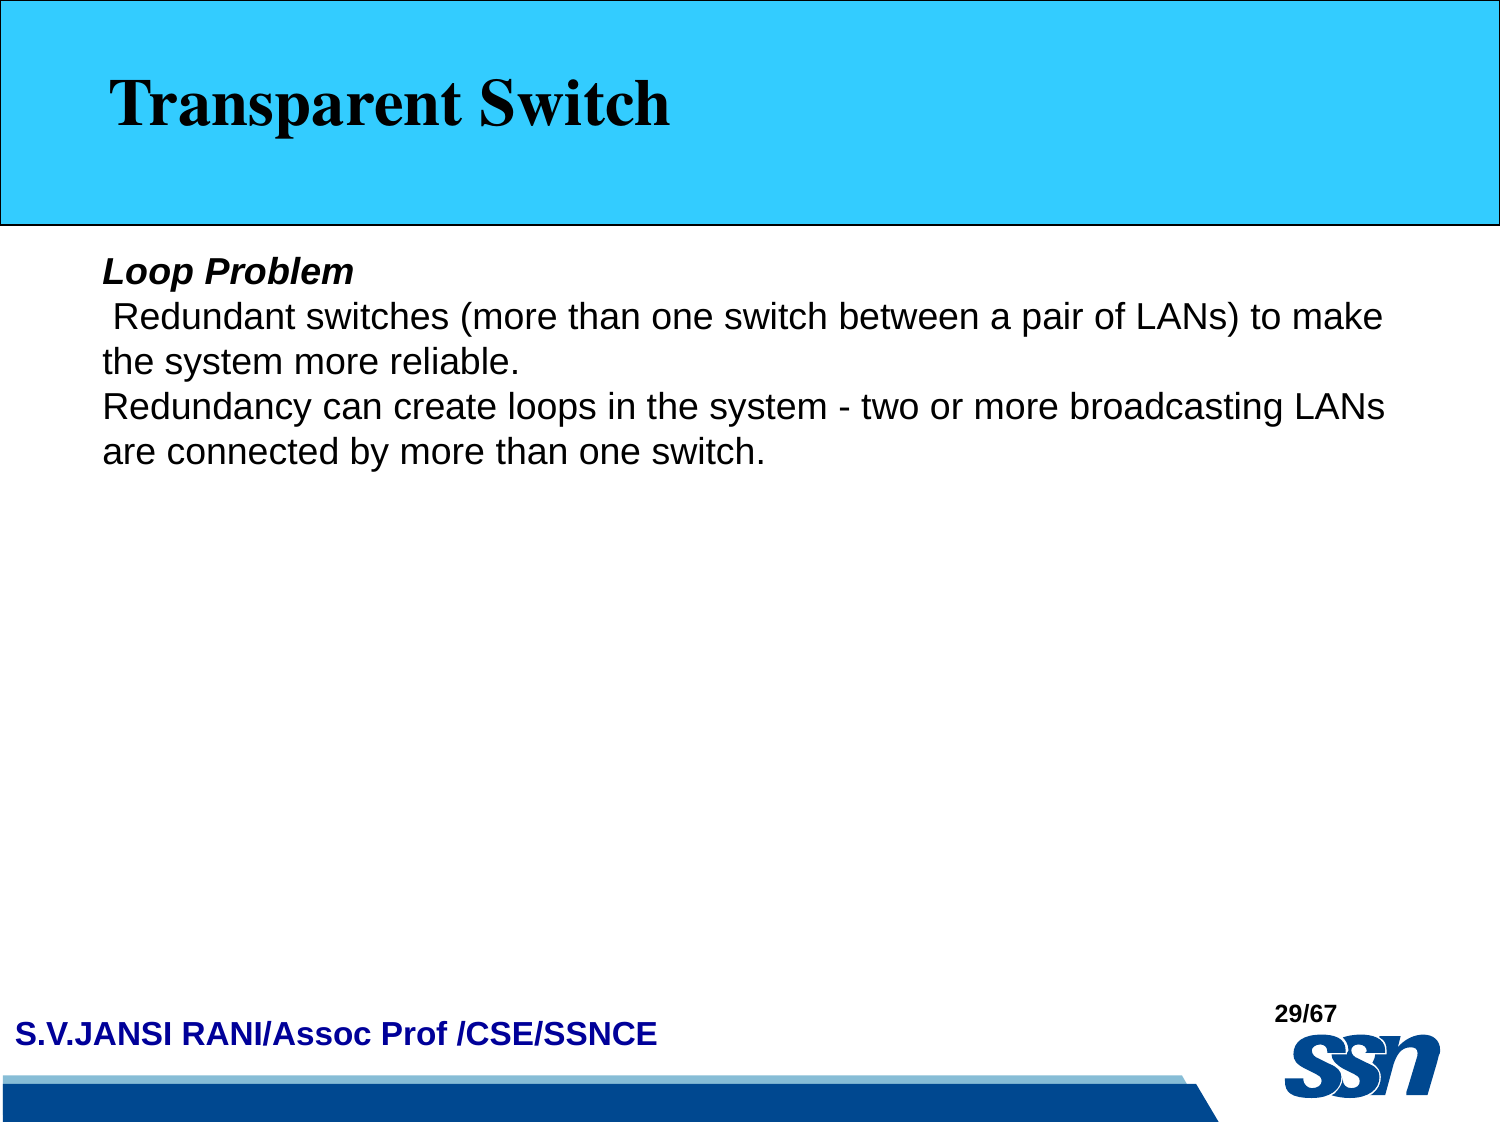

Transparent Switch

Loop Problem
 Redundant switches (more than one switch between a pair of LANs) to make the system more reliable.
Redundancy can create loops in the system - two or more broadcasting LANs are connected by more than one switch.